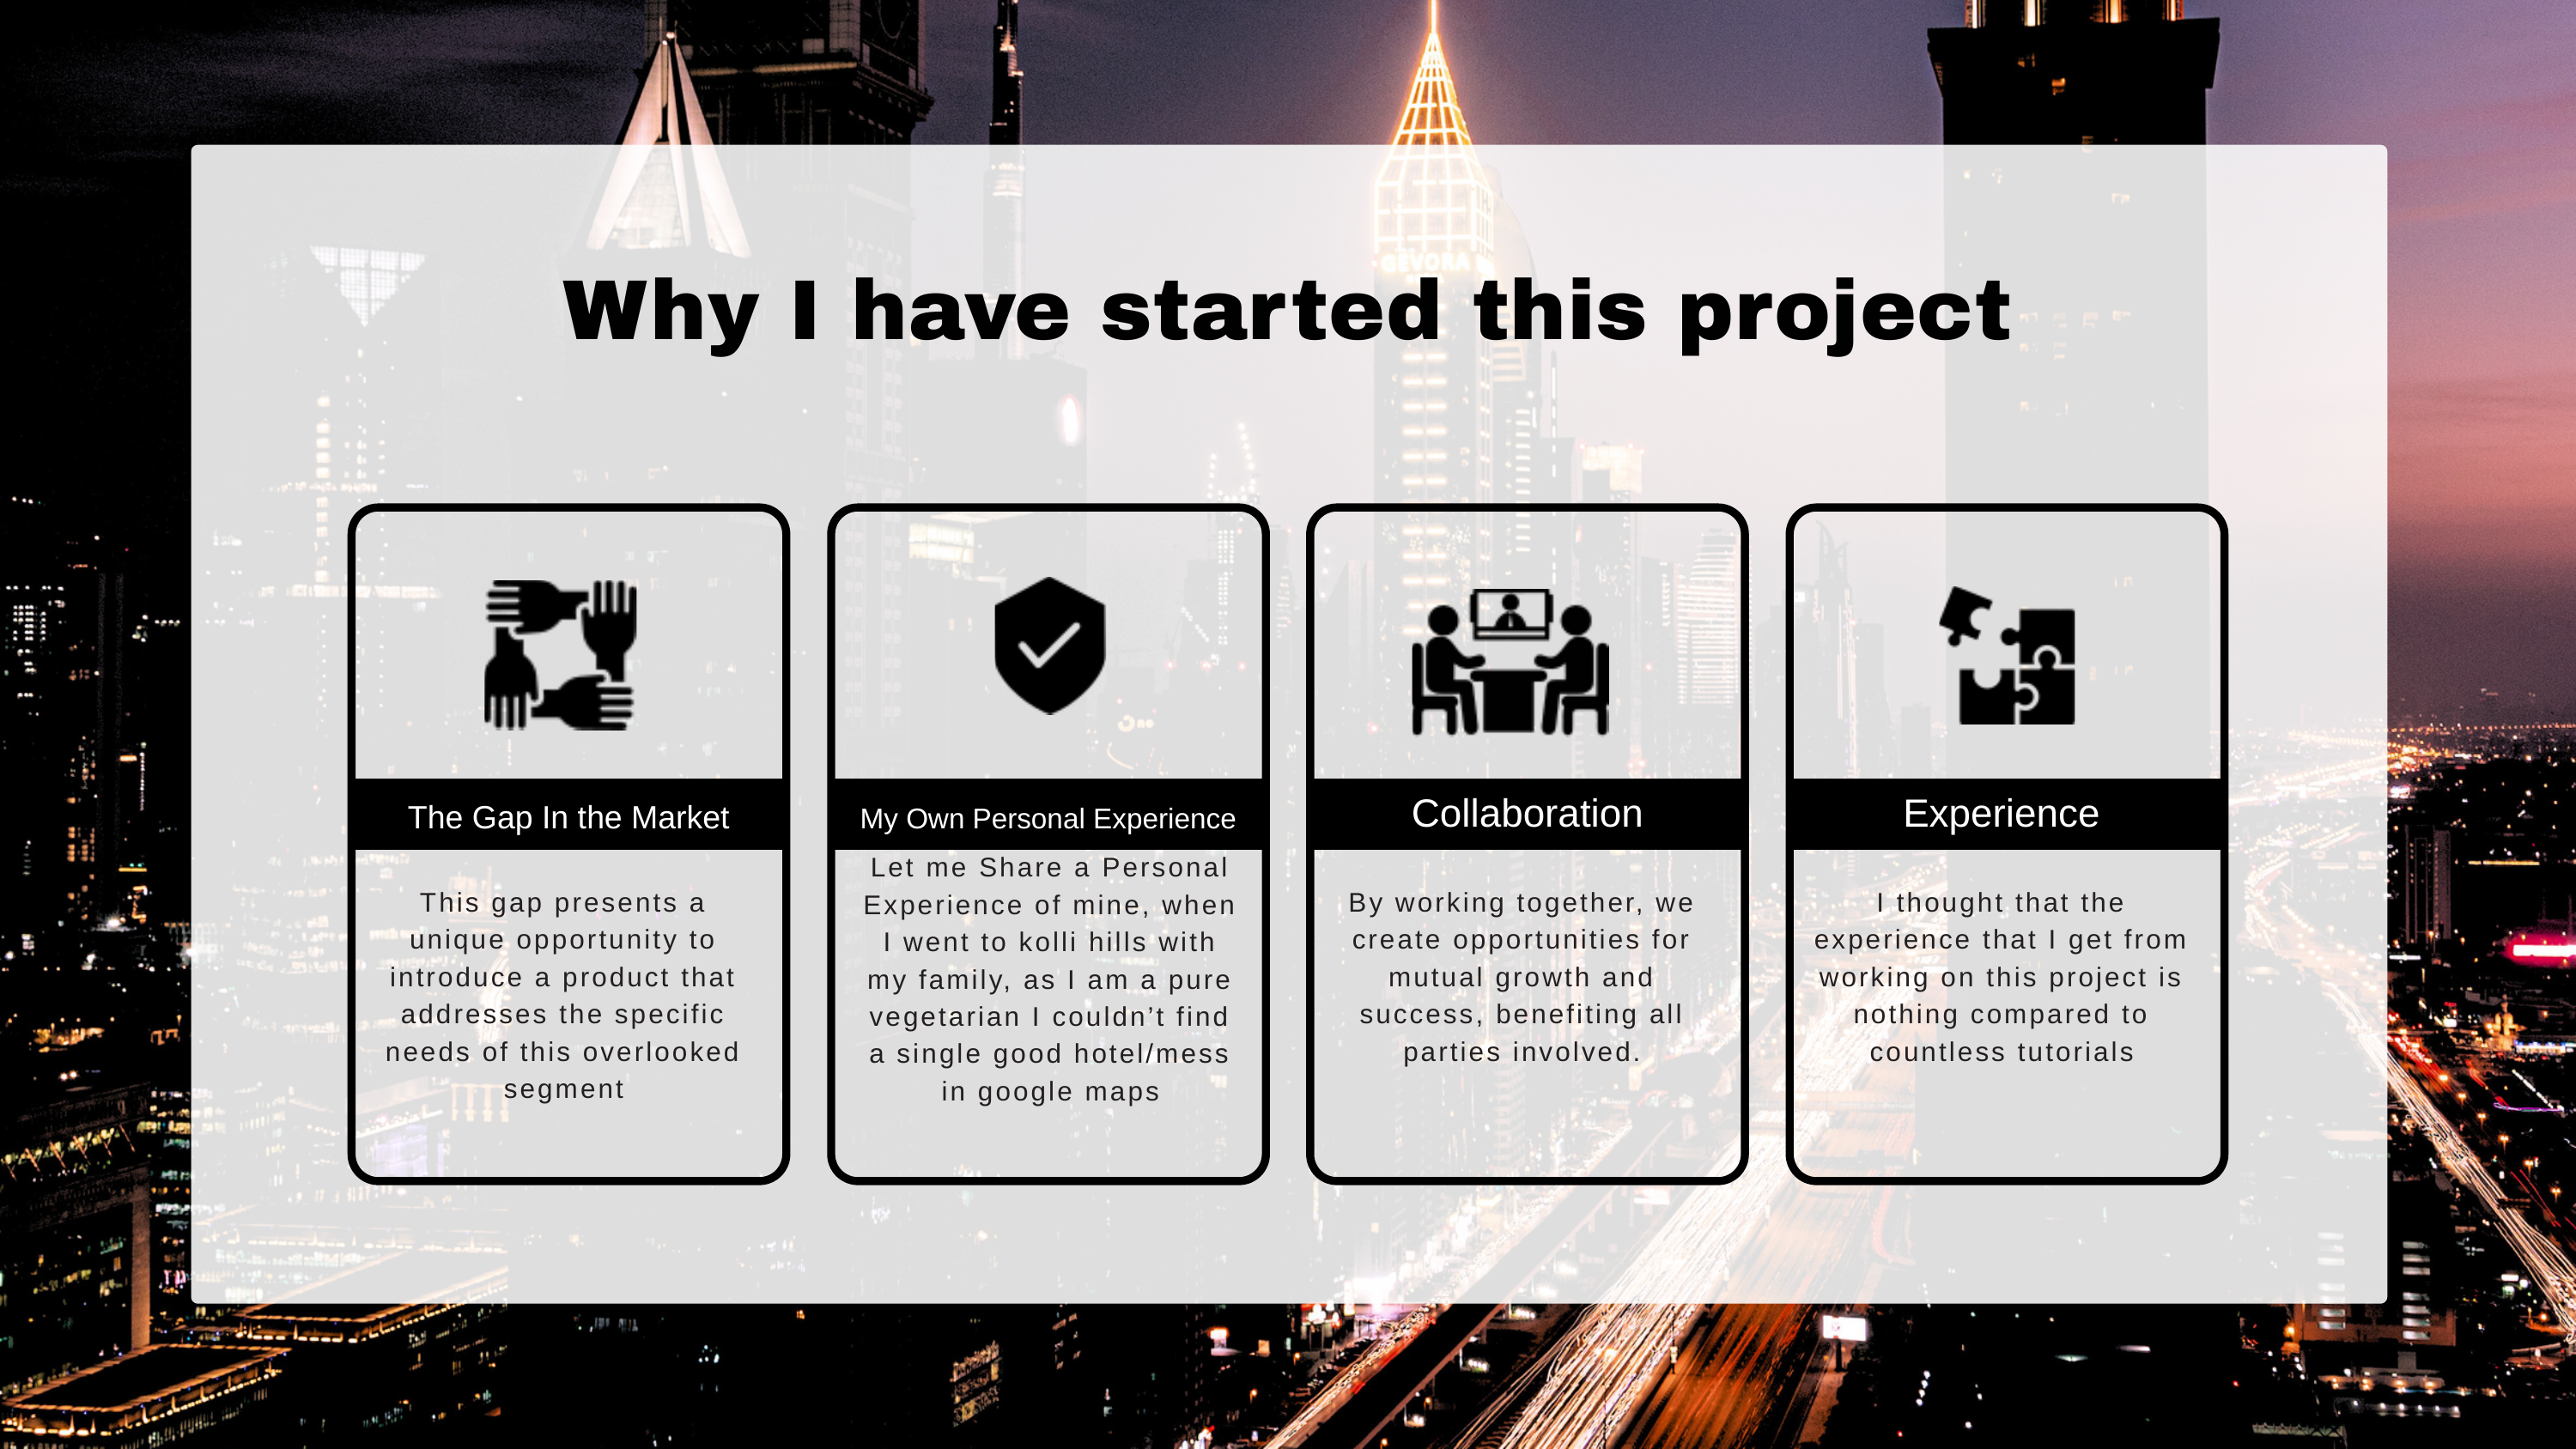

Why I have started this project

The Gap In the Market

My Own Personal Experience

Collaboration

Experience
Let me Share a Personal Experience of mine, when I went to kolli hills with my family, as I am a pure vegetarian I couldn’t find a single good hotel/mess in google maps
This gap presents a unique opportunity to introduce a product that addresses the specific needs of this overlooked segment
By working together, we create opportunities for mutual growth and success, benefiting all parties involved.
I thought that the experience that I get from working on this project is nothing compared to countless tutorials